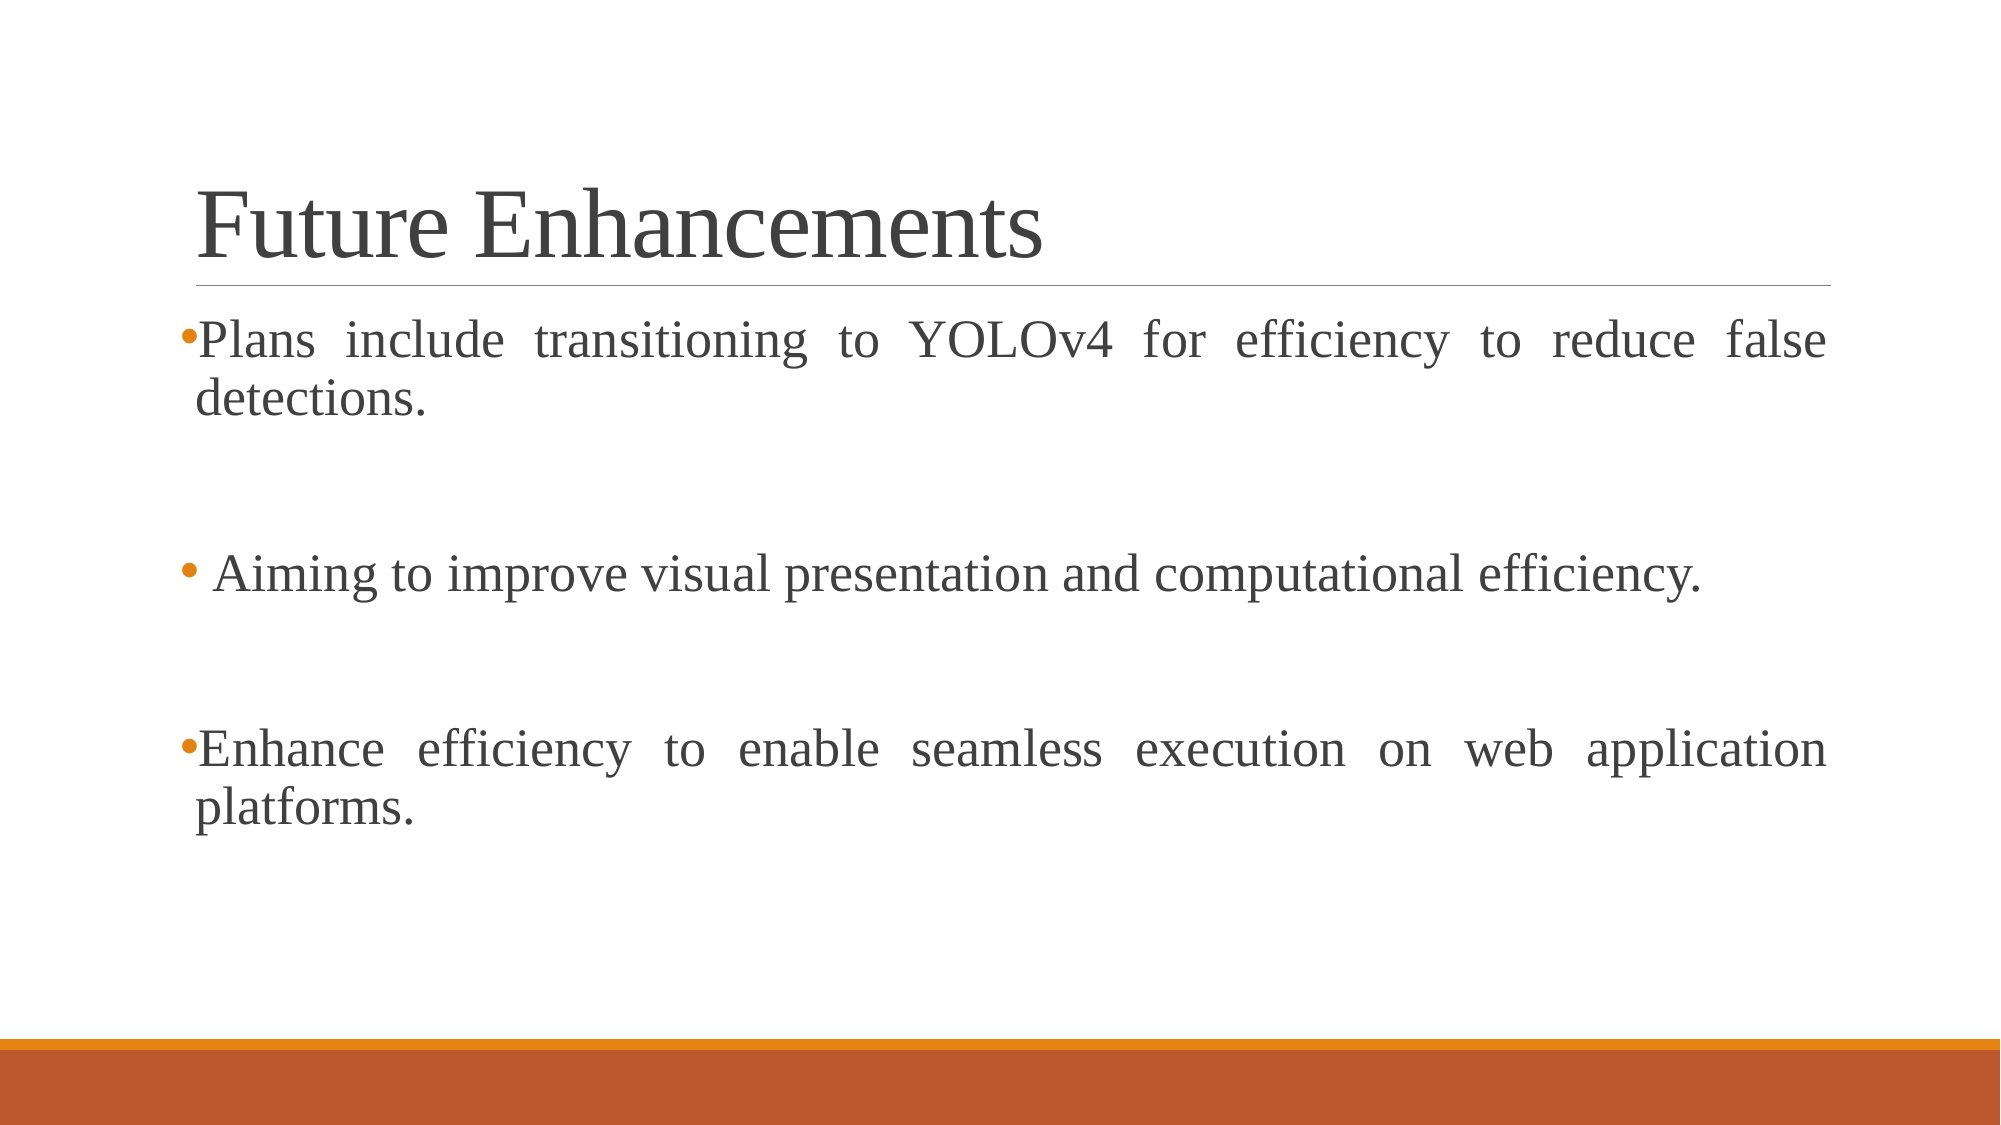

# Future Enhancements
Plans include transitioning to YOLOv4 for efficiency to reduce false detections.

 Aiming to improve visual presentation and computational efficiency.

Enhance efficiency to enable seamless execution on web application platforms.